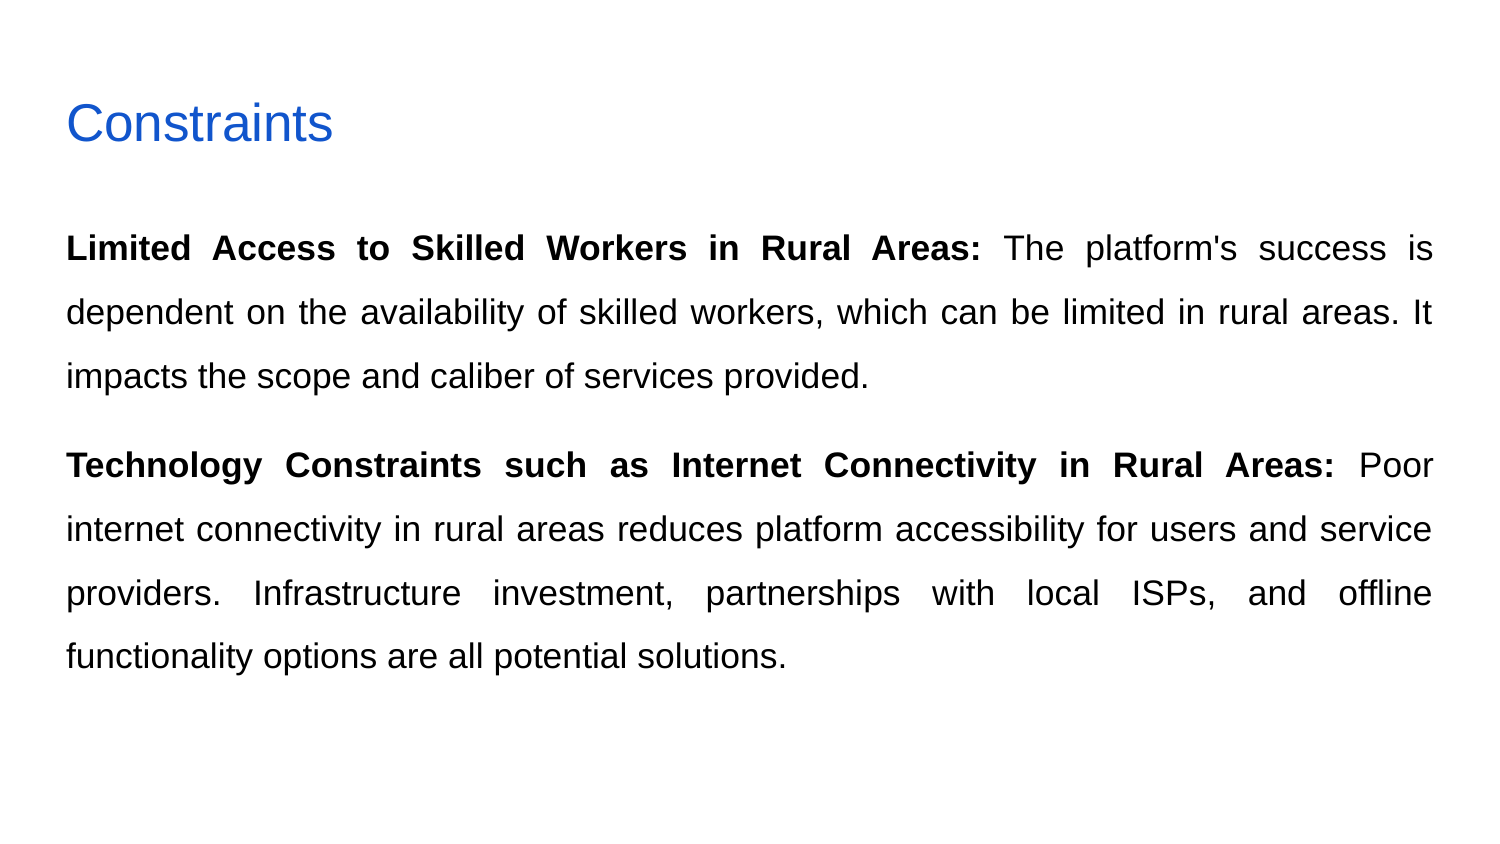

# Constraints
Limited Access to Skilled Workers in Rural Areas: The platform's success is dependent on the availability of skilled workers, which can be limited in rural areas. It impacts the scope and caliber of services provided.
Technology Constraints such as Internet Connectivity in Rural Areas: Poor internet connectivity in rural areas reduces platform accessibility for users and service providers. Infrastructure investment, partnerships with local ISPs, and offline functionality options are all potential solutions.